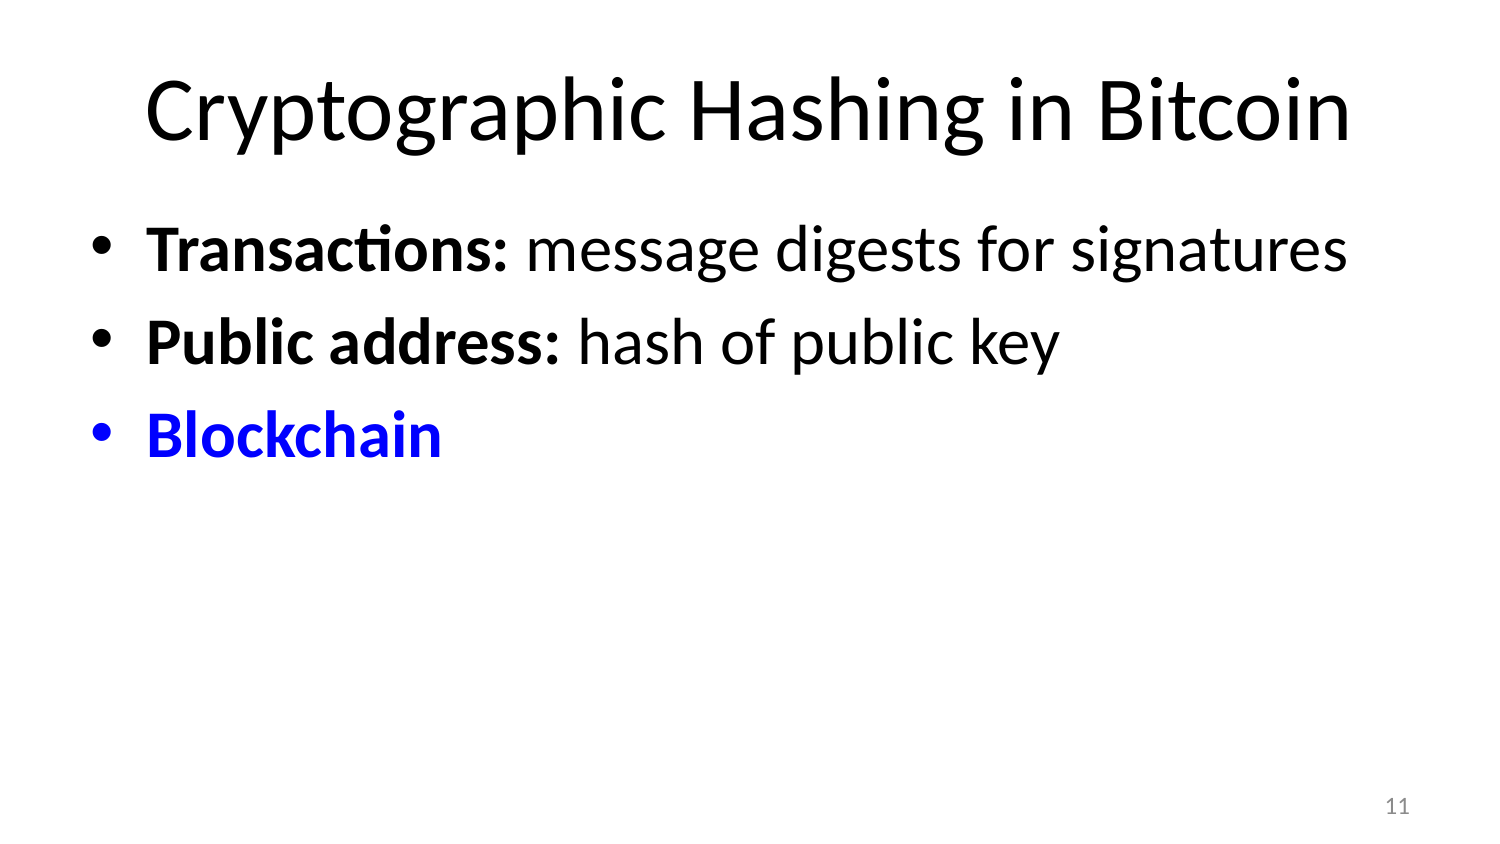

# Cryptographic Hashing in Bitcoin
Transactions: message digests for signatures
Public address: hash of public key
Blockchain
11